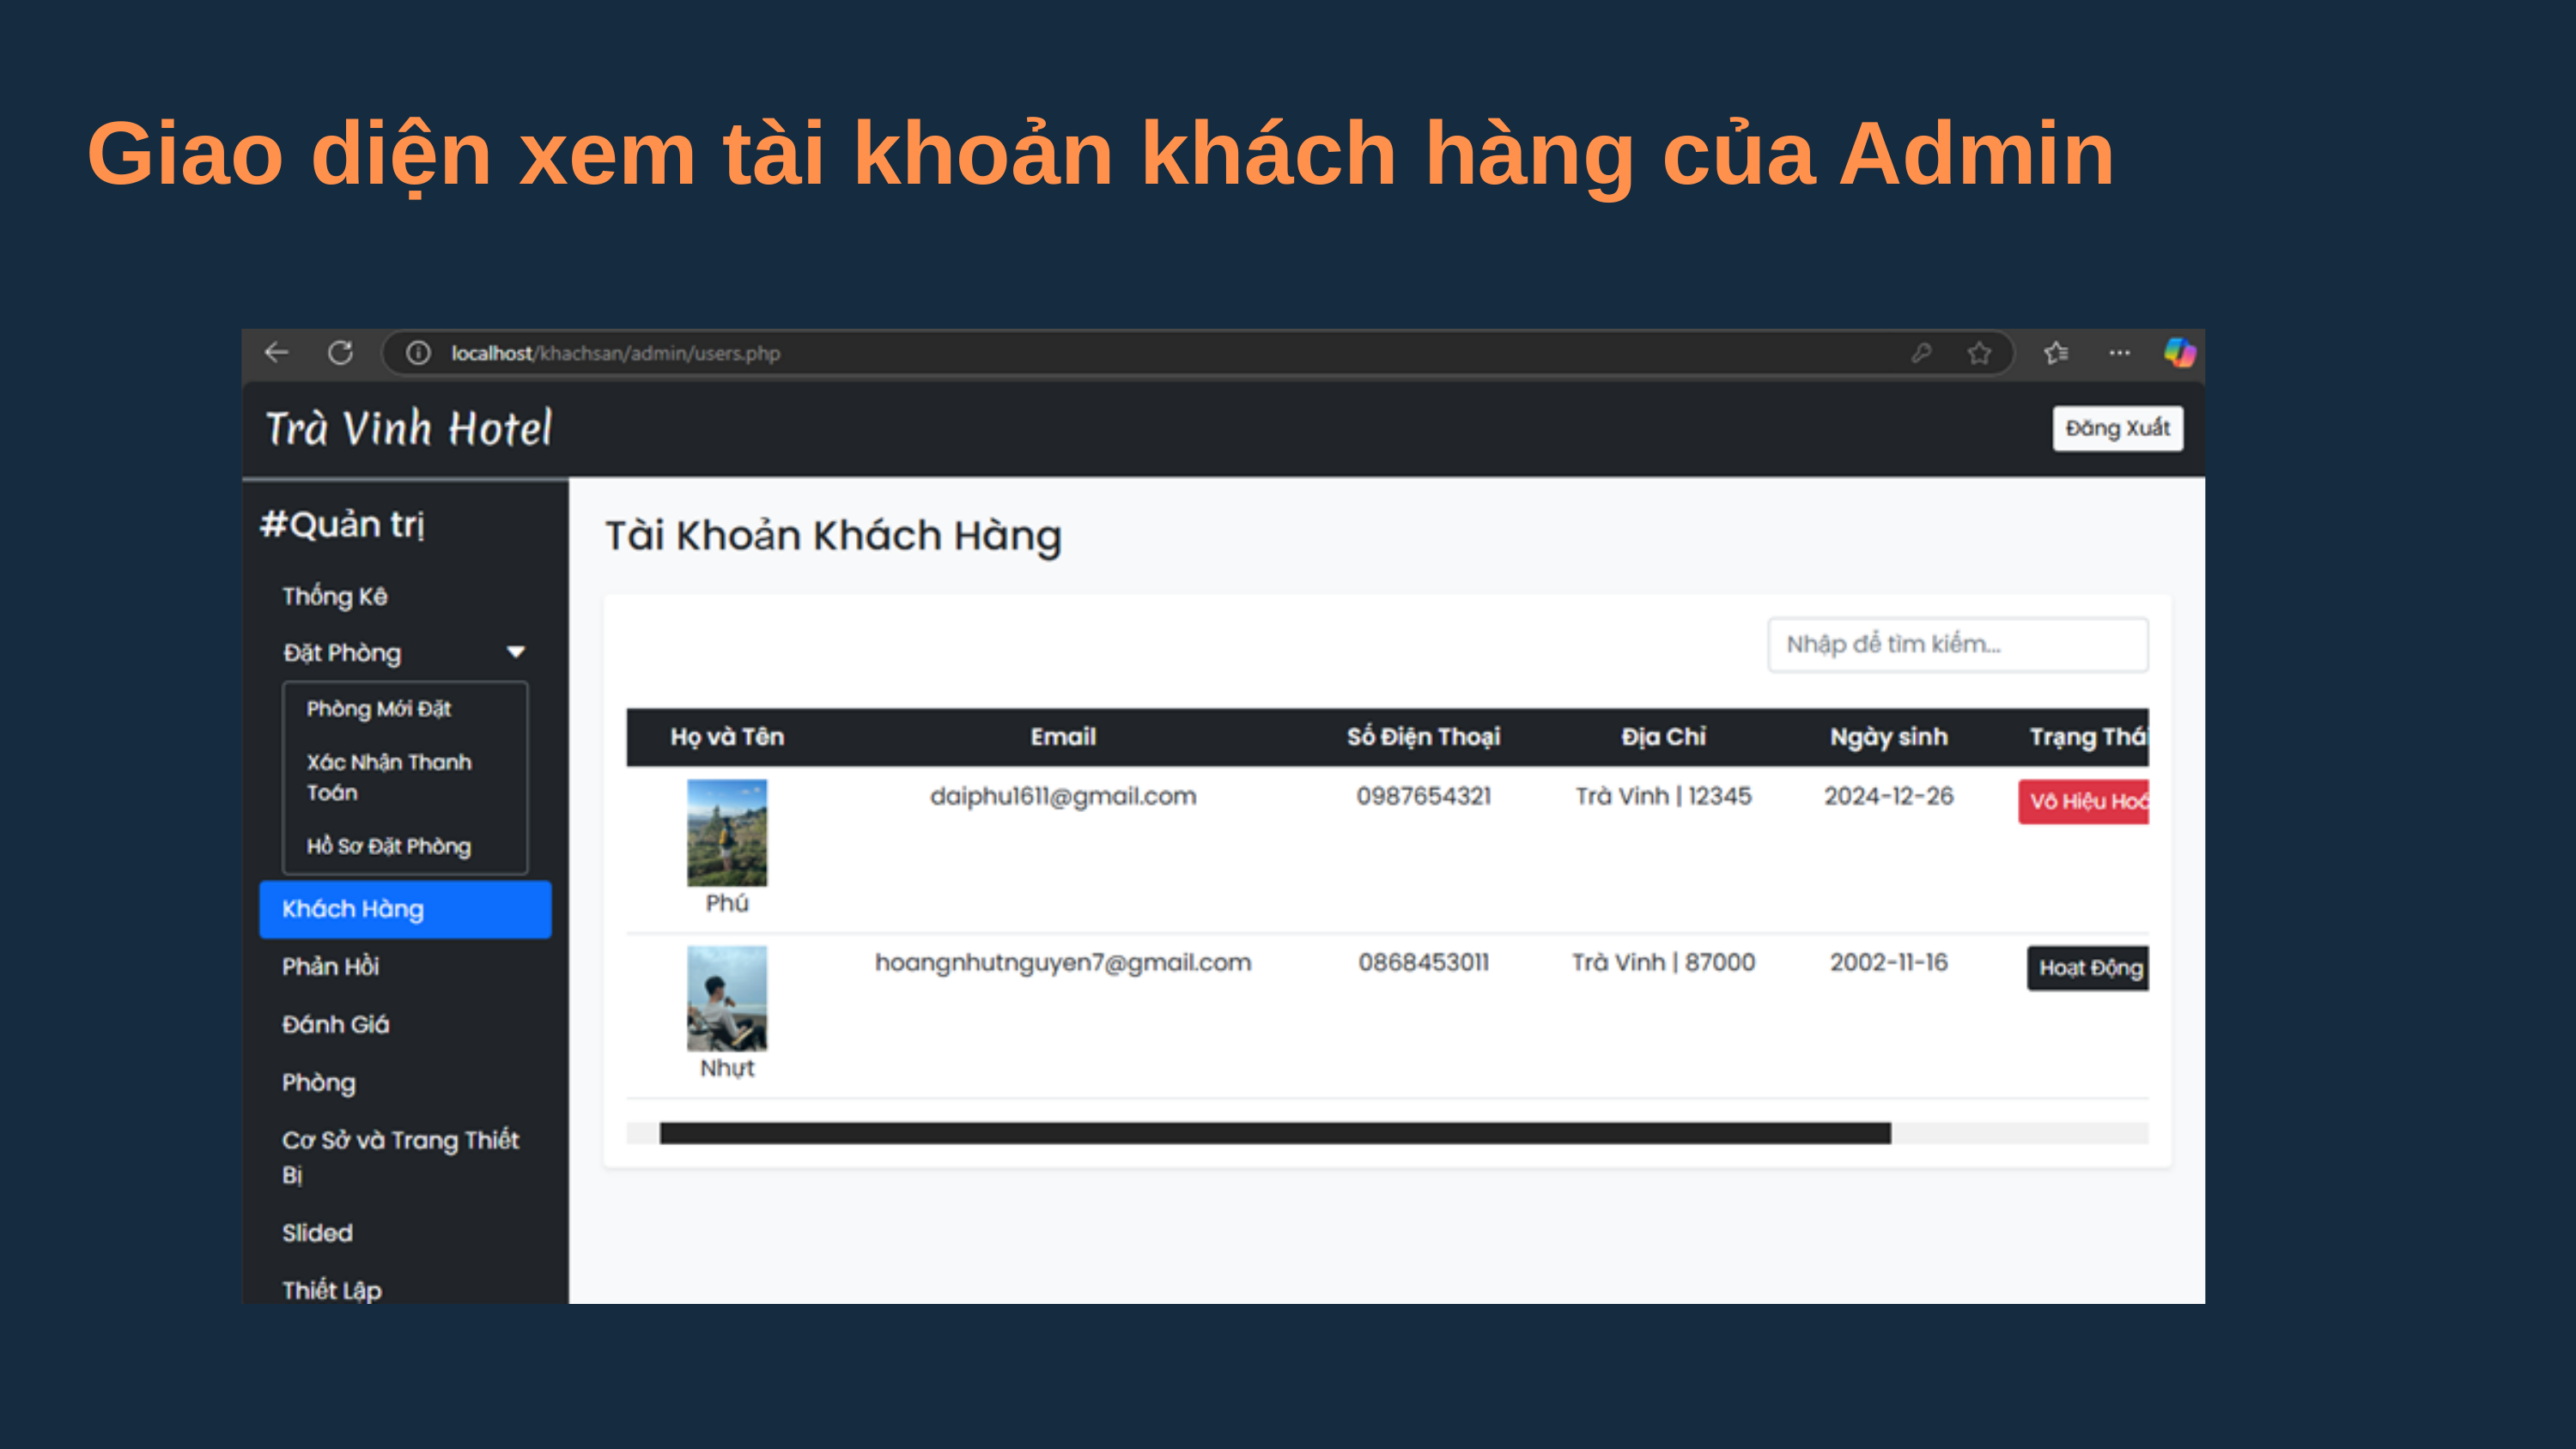

Giao diện xem tài khoản khách hàng của Admin